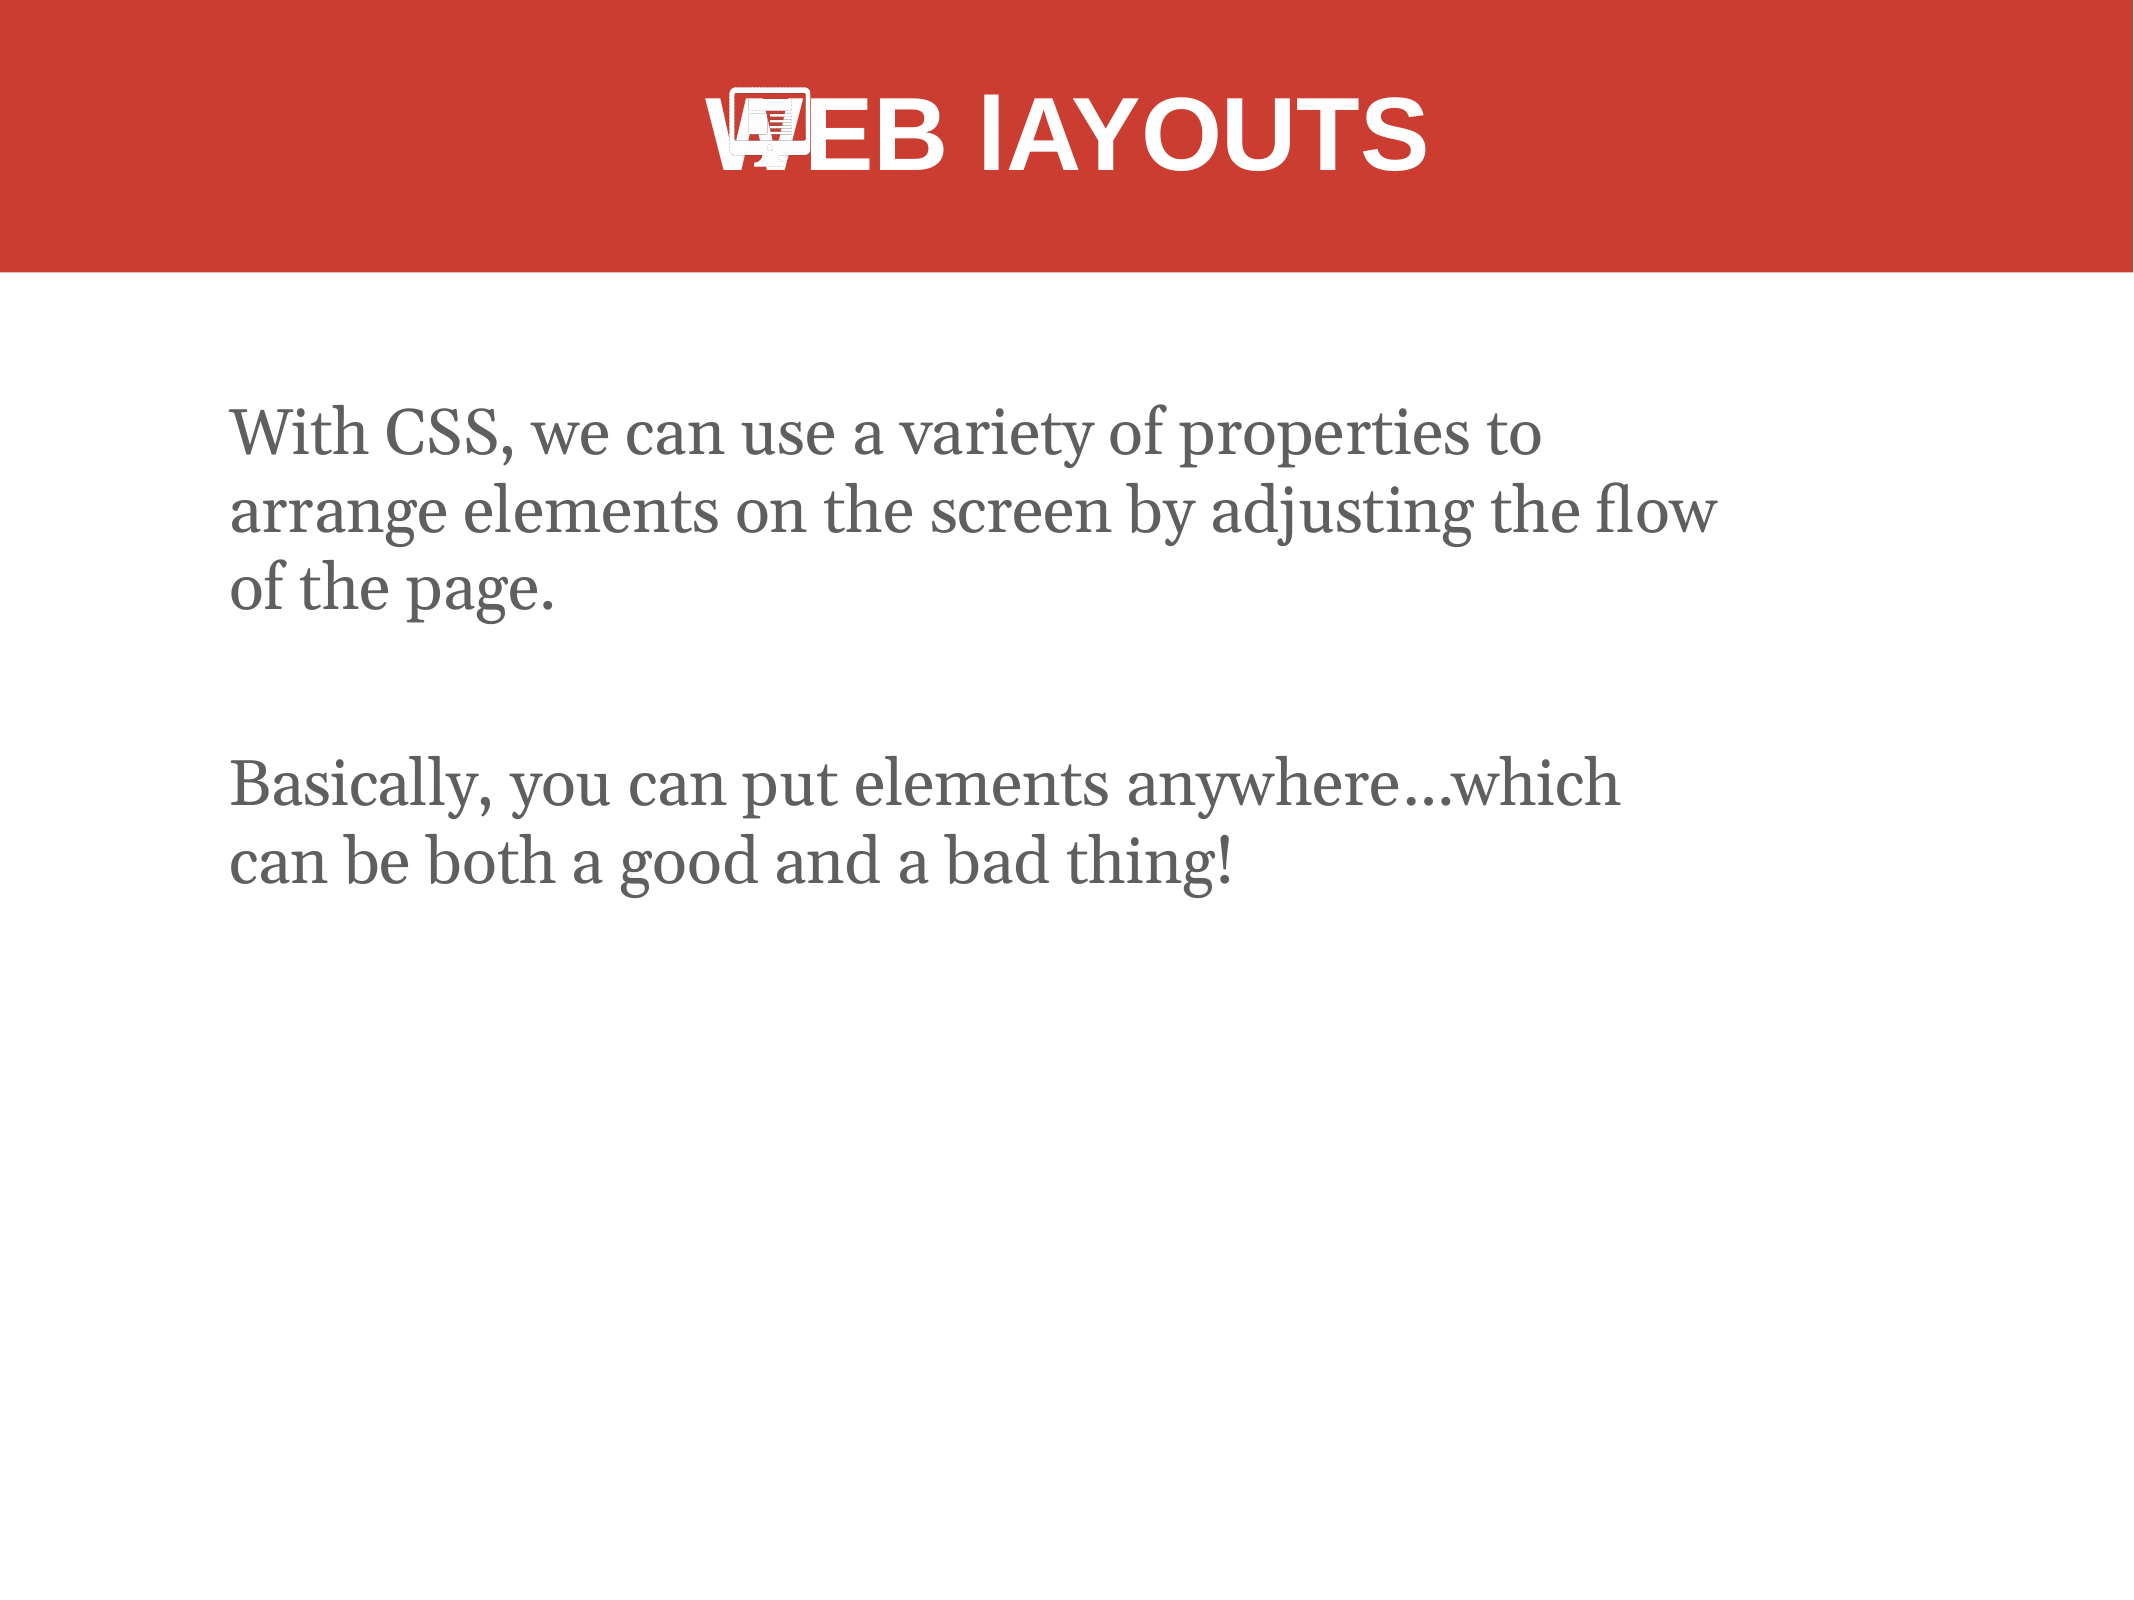

# WEB lAYOUTS

With CSS, we can use a variety of properties to arrange elements on the screen by adjusting the flow of the page.

Basically, you can put elements anywhere…which can be both a good and a bad thing!